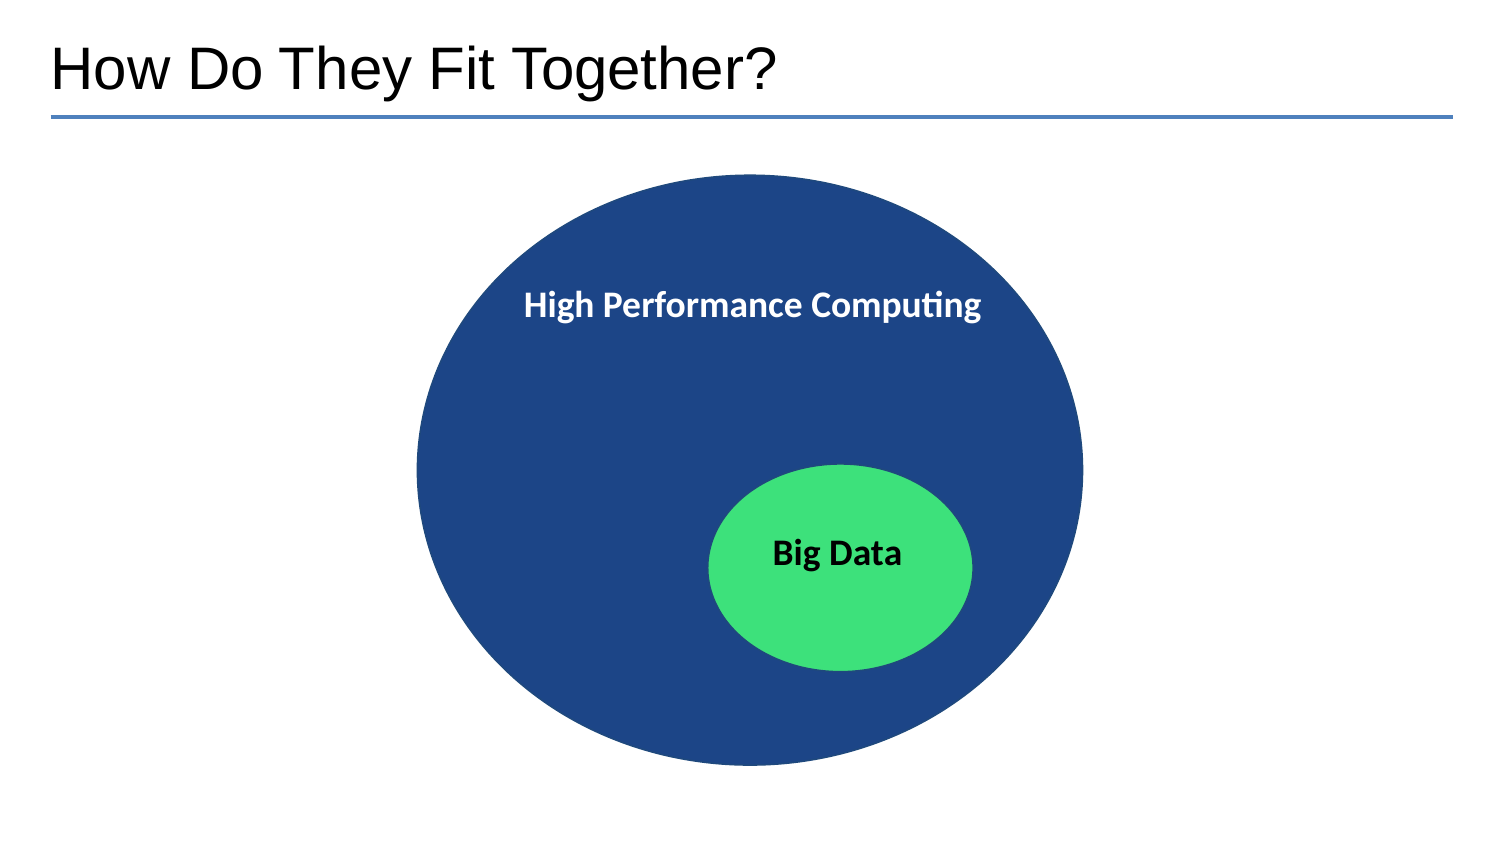

# How Do They Fit Together?

High Performance Computing

Big Data